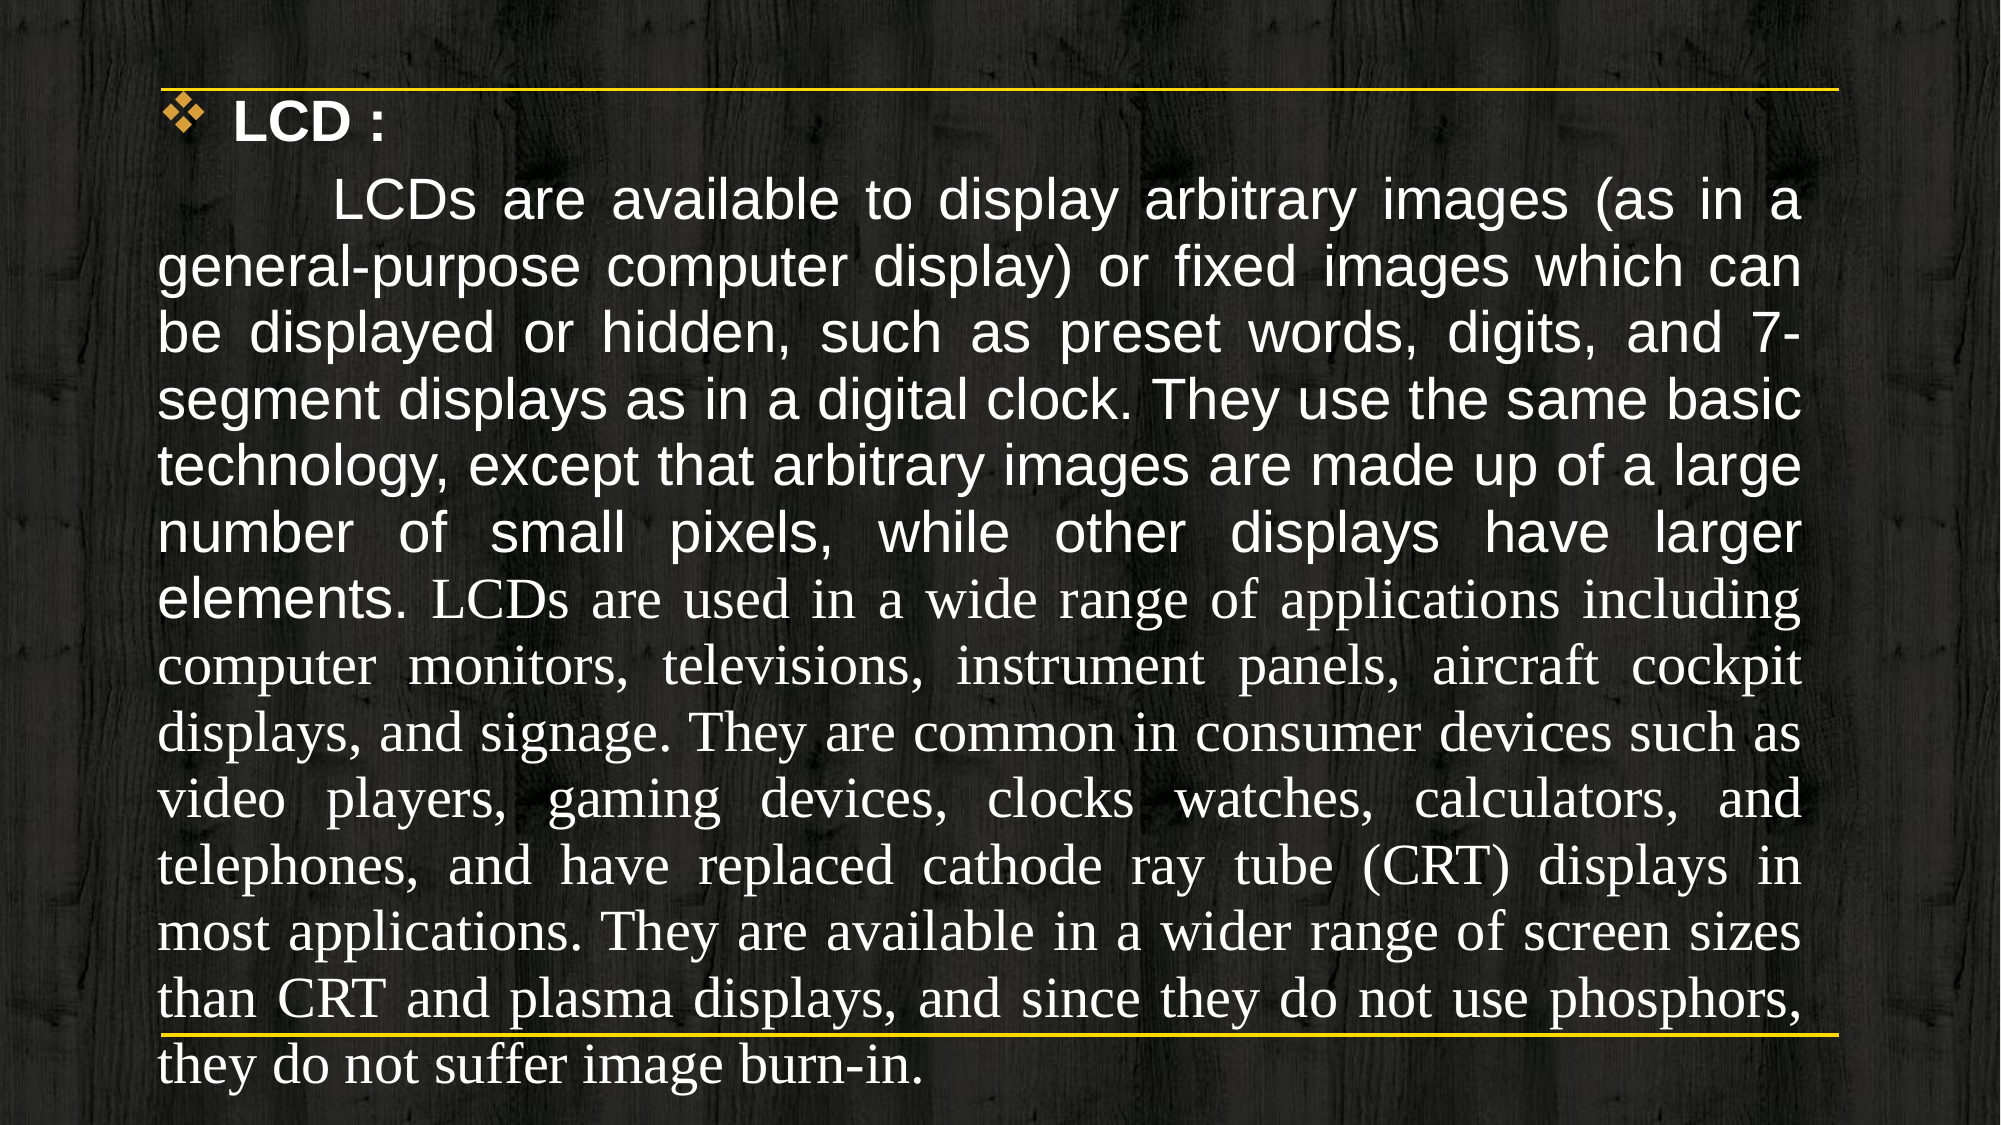

LCD :
	 LCDs are available to display arbitrary images (as in a general-purpose computer display) or fixed images which can be displayed or hidden, such as preset words, digits, and 7-segment displays as in a digital clock. They use the same basic technology, except that arbitrary images are made up of a large number of small pixels, while other displays have larger elements. LCDs are used in a wide range of applications including computer monitors, televisions, instrument panels, aircraft cockpit displays, and signage. They are common in consumer devices such as video players, gaming devices, clocks watches, calculators, and telephones, and have replaced cathode ray tube (CRT) displays in most applications. They are available in a wider range of screen sizes than CRT and plasma displays, and since they do not use phosphors, they do not suffer image burn-in.